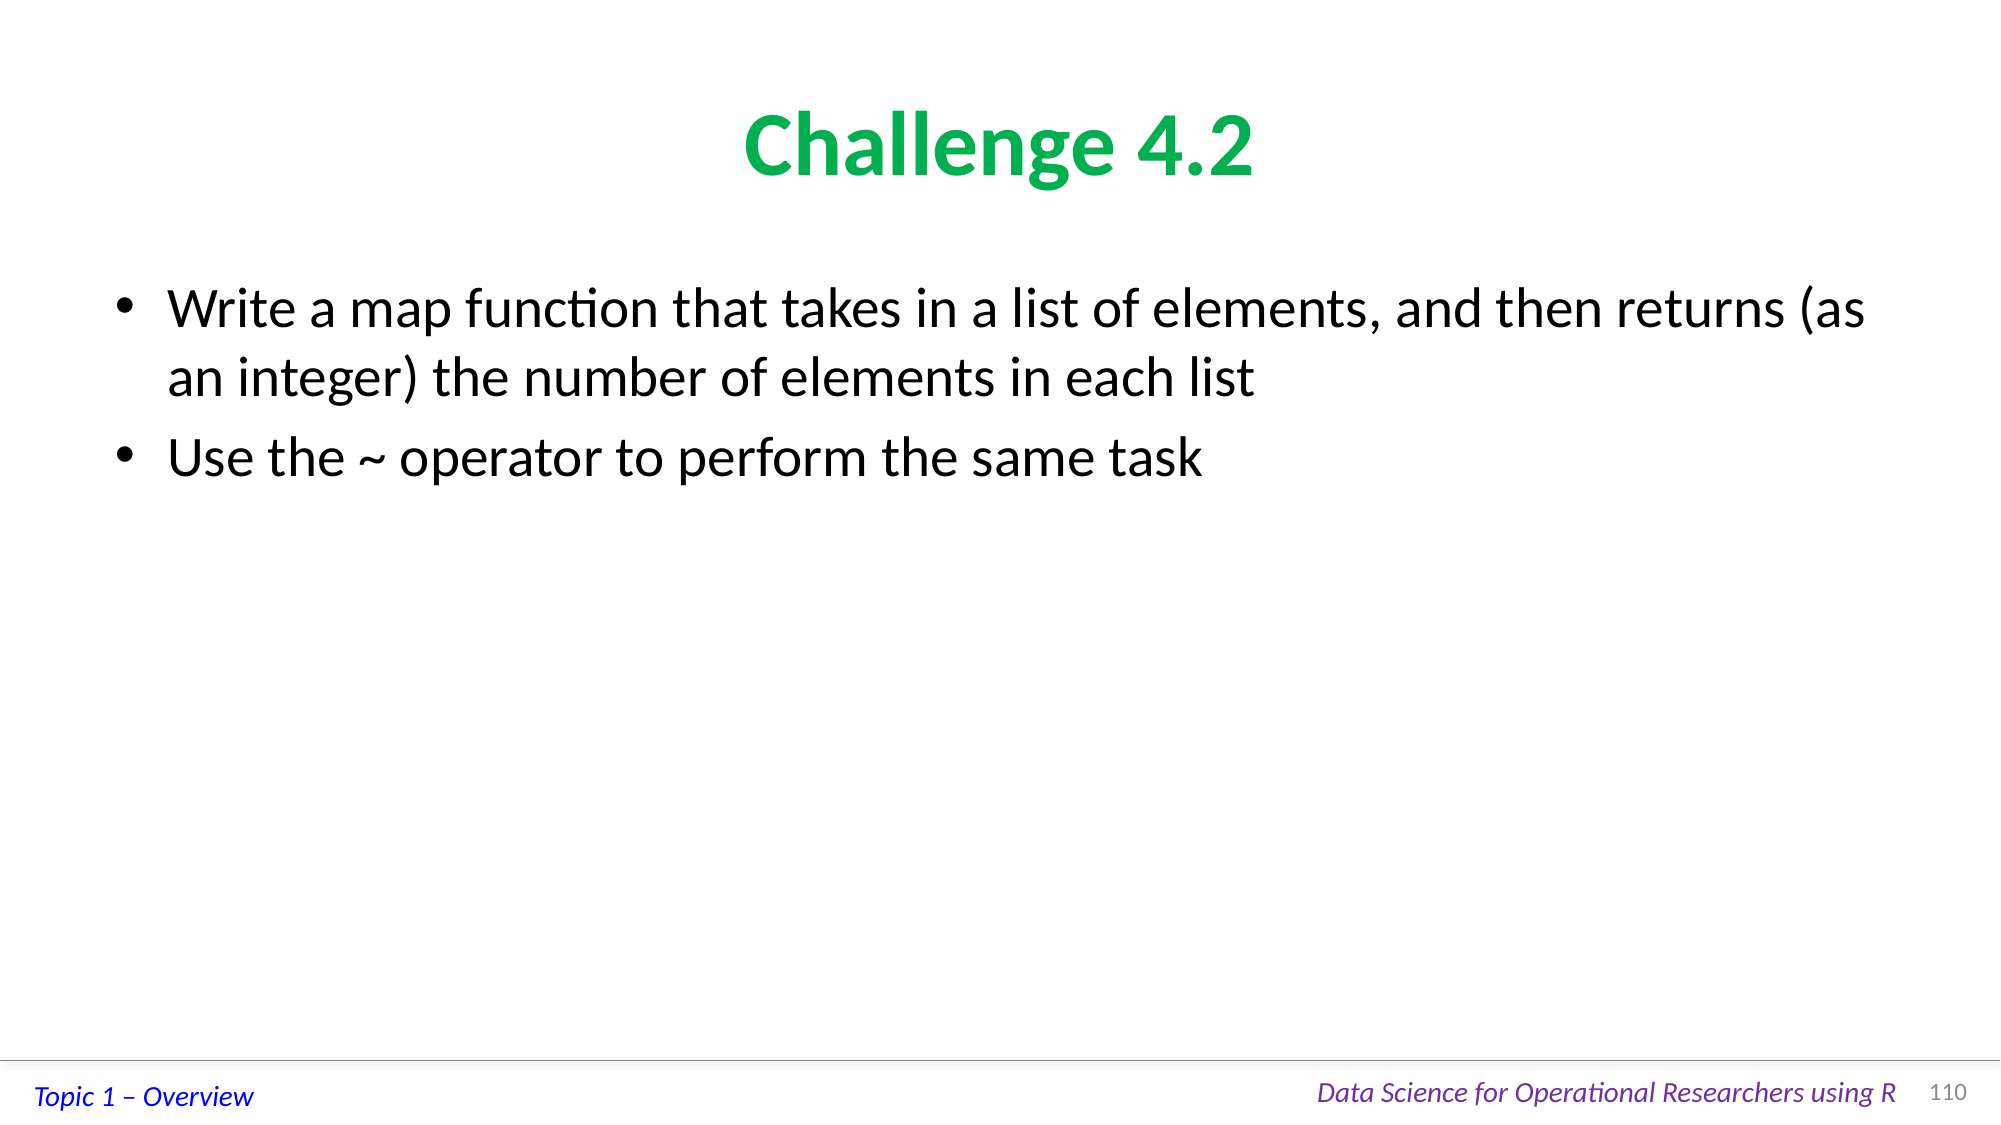

# Challenge 4.2
Write a map function that takes in a list of elements, and then returns (as an integer) the number of elements in each list
Use the ~ operator to perform the same task
110